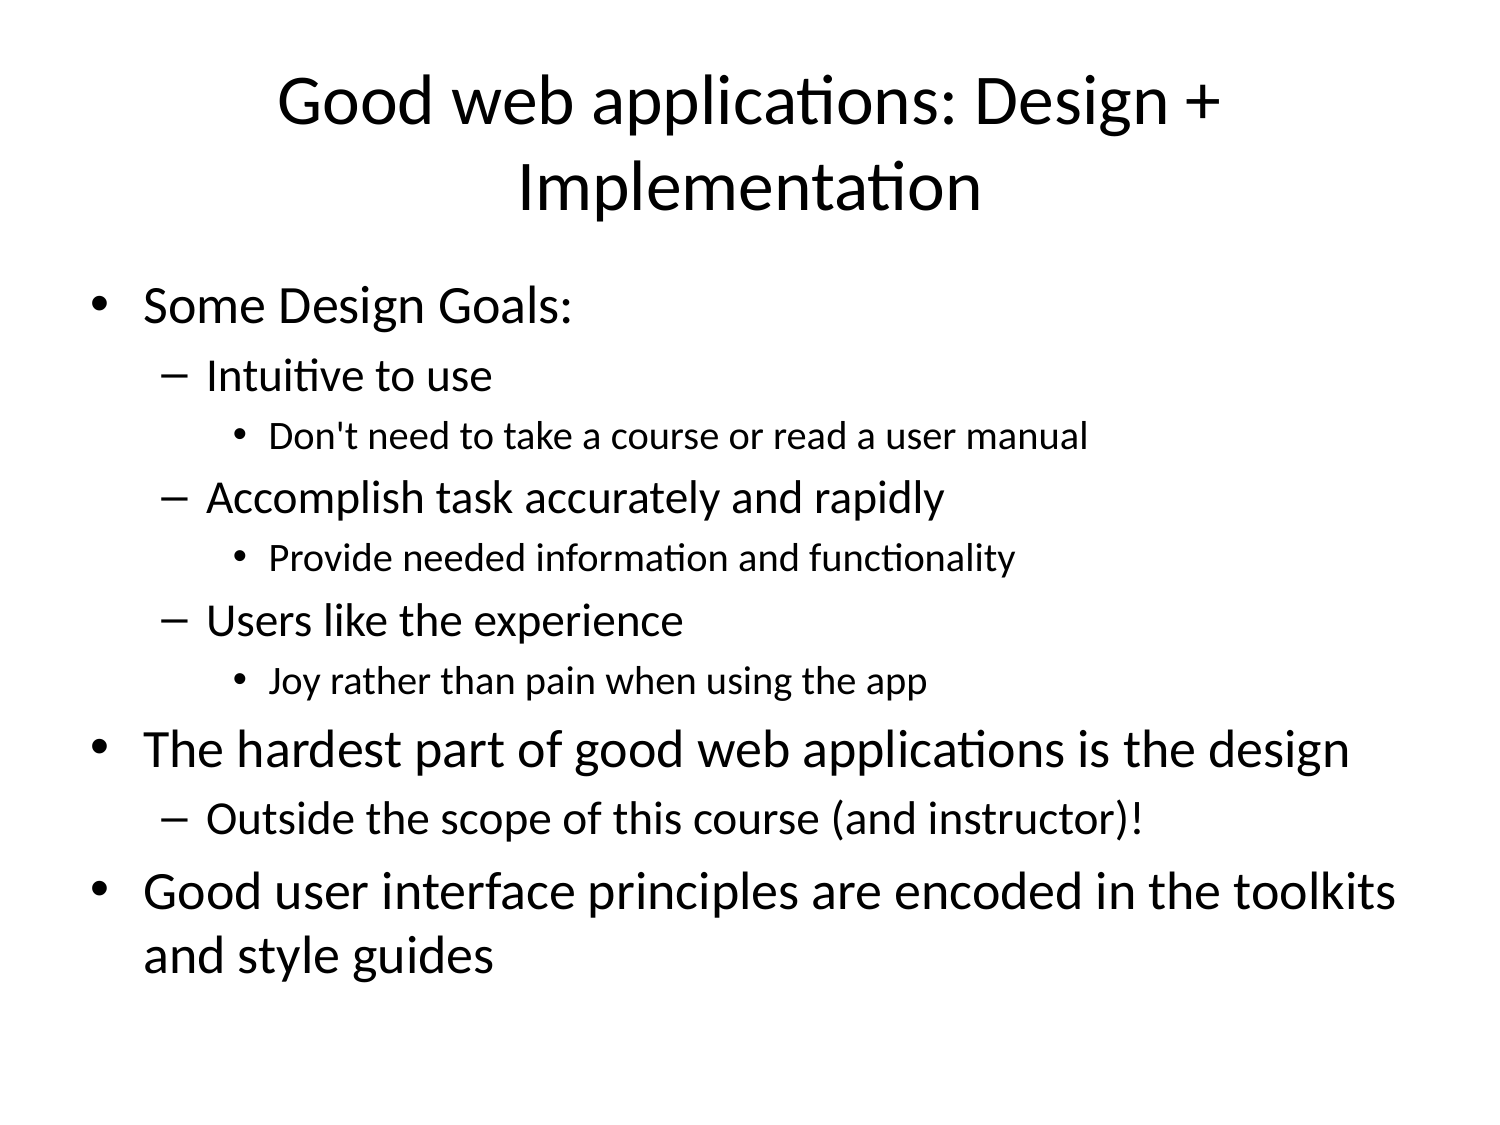

# Good web applications: Design + Implementation
Some Design Goals:
Intuitive to use
Don't need to take a course or read a user manual
Accomplish task accurately and rapidly
Provide needed information and functionality
Users like the experience
Joy rather than pain when using the app
The hardest part of good web applications is the design
Outside the scope of this course (and instructor)!
Good user interface principles are encoded in the toolkits and style guides